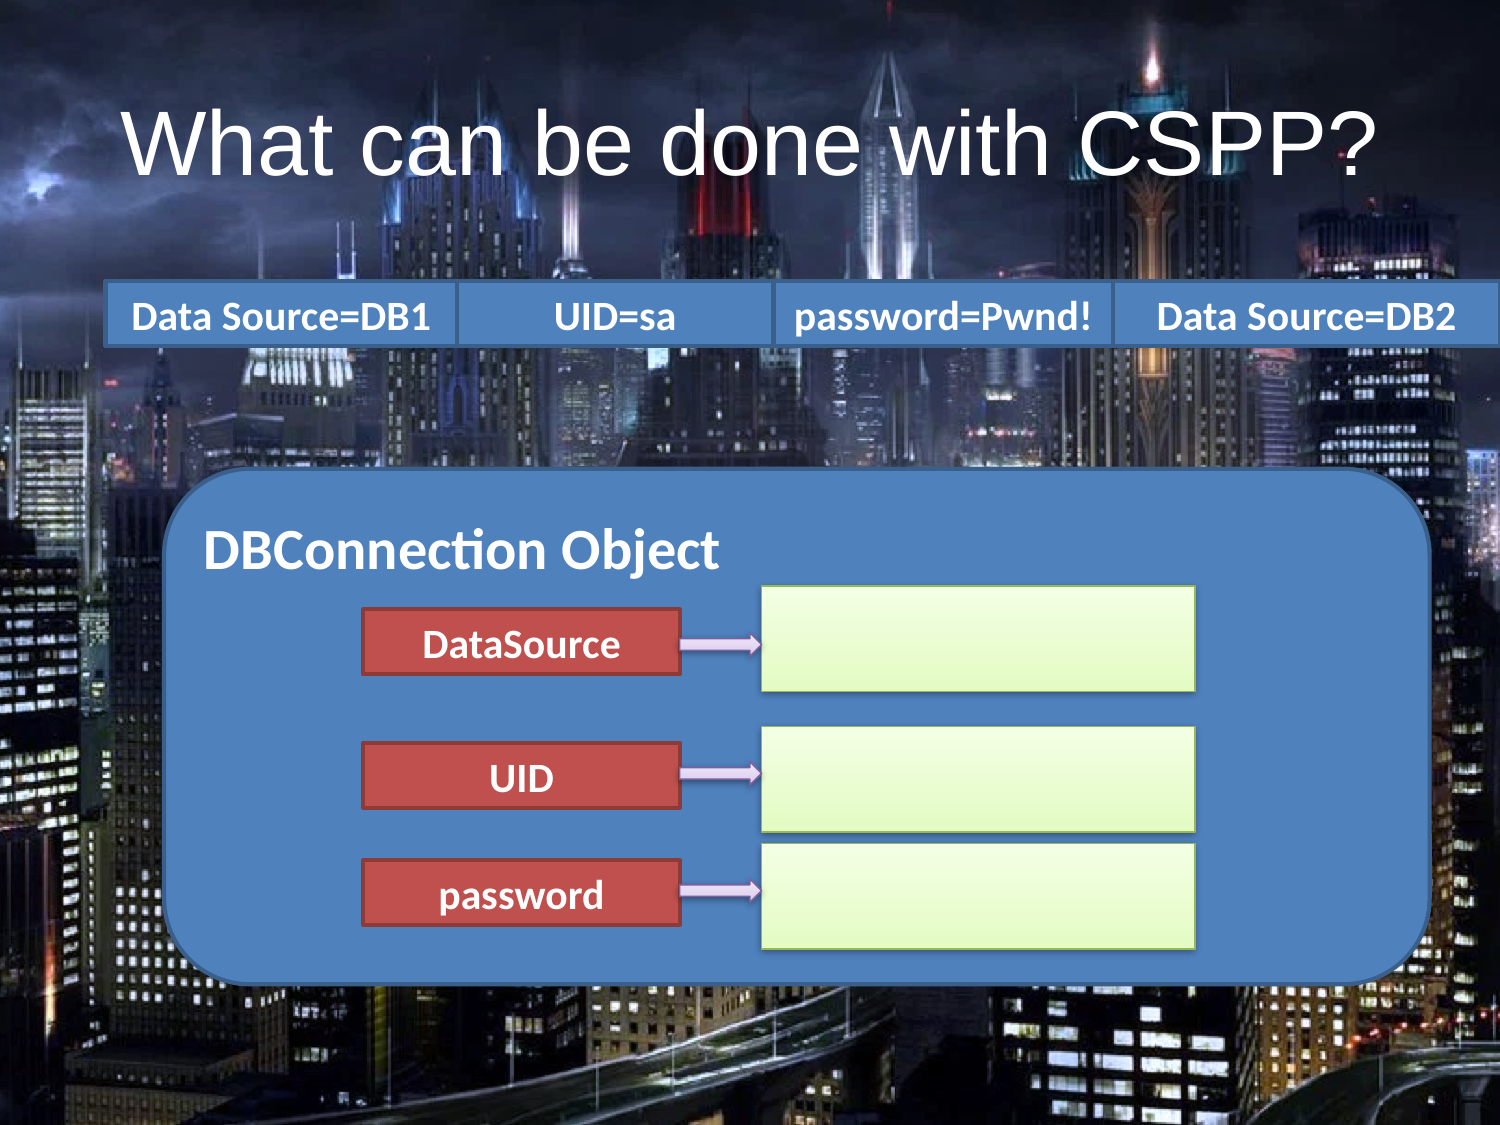

# What can be done with CSPP?
Data Source=DB1
UID=sa
password=Pwnd!
Data Source=DB2
DBConnection Object

DataSource

UID

password